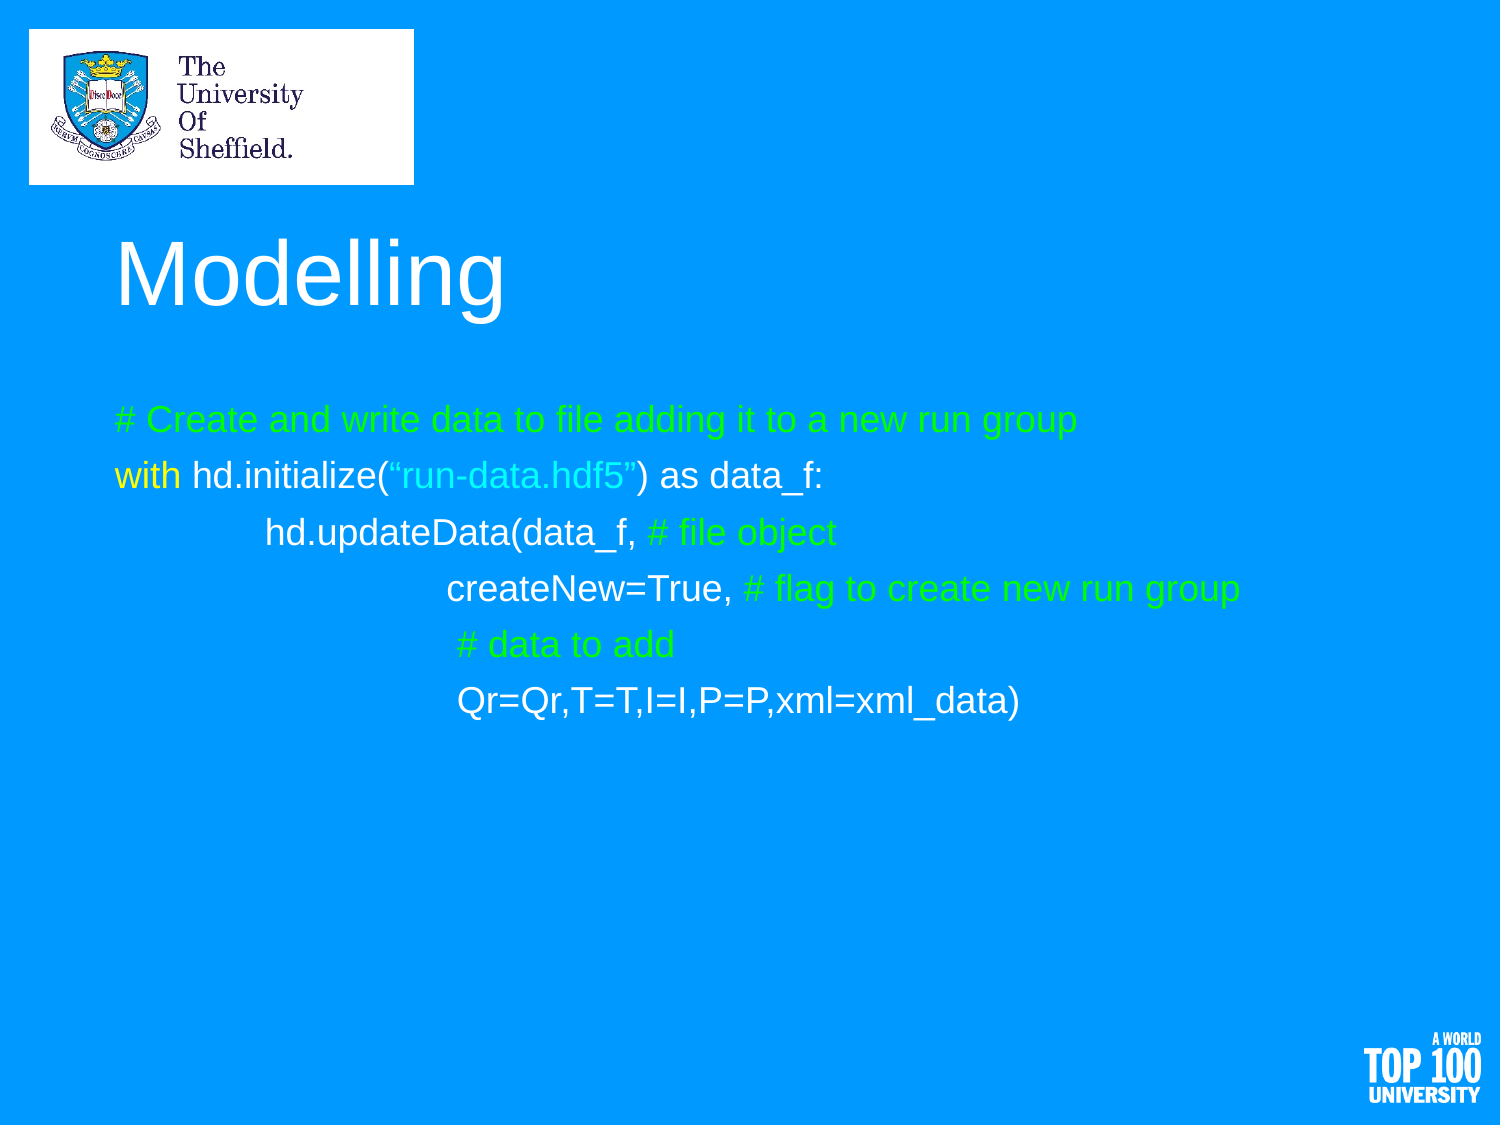

# Modelling
# Create and write data to file adding it to a new run group
with hd.initialize(“run-data.hdf5”) as data_f:
	hd.updateData(data_f, # file object
   createNew=True, # flag to create new run group
    # data to add
    Qr=Qr,T=T,I=I,P=P,xml=xml_data)